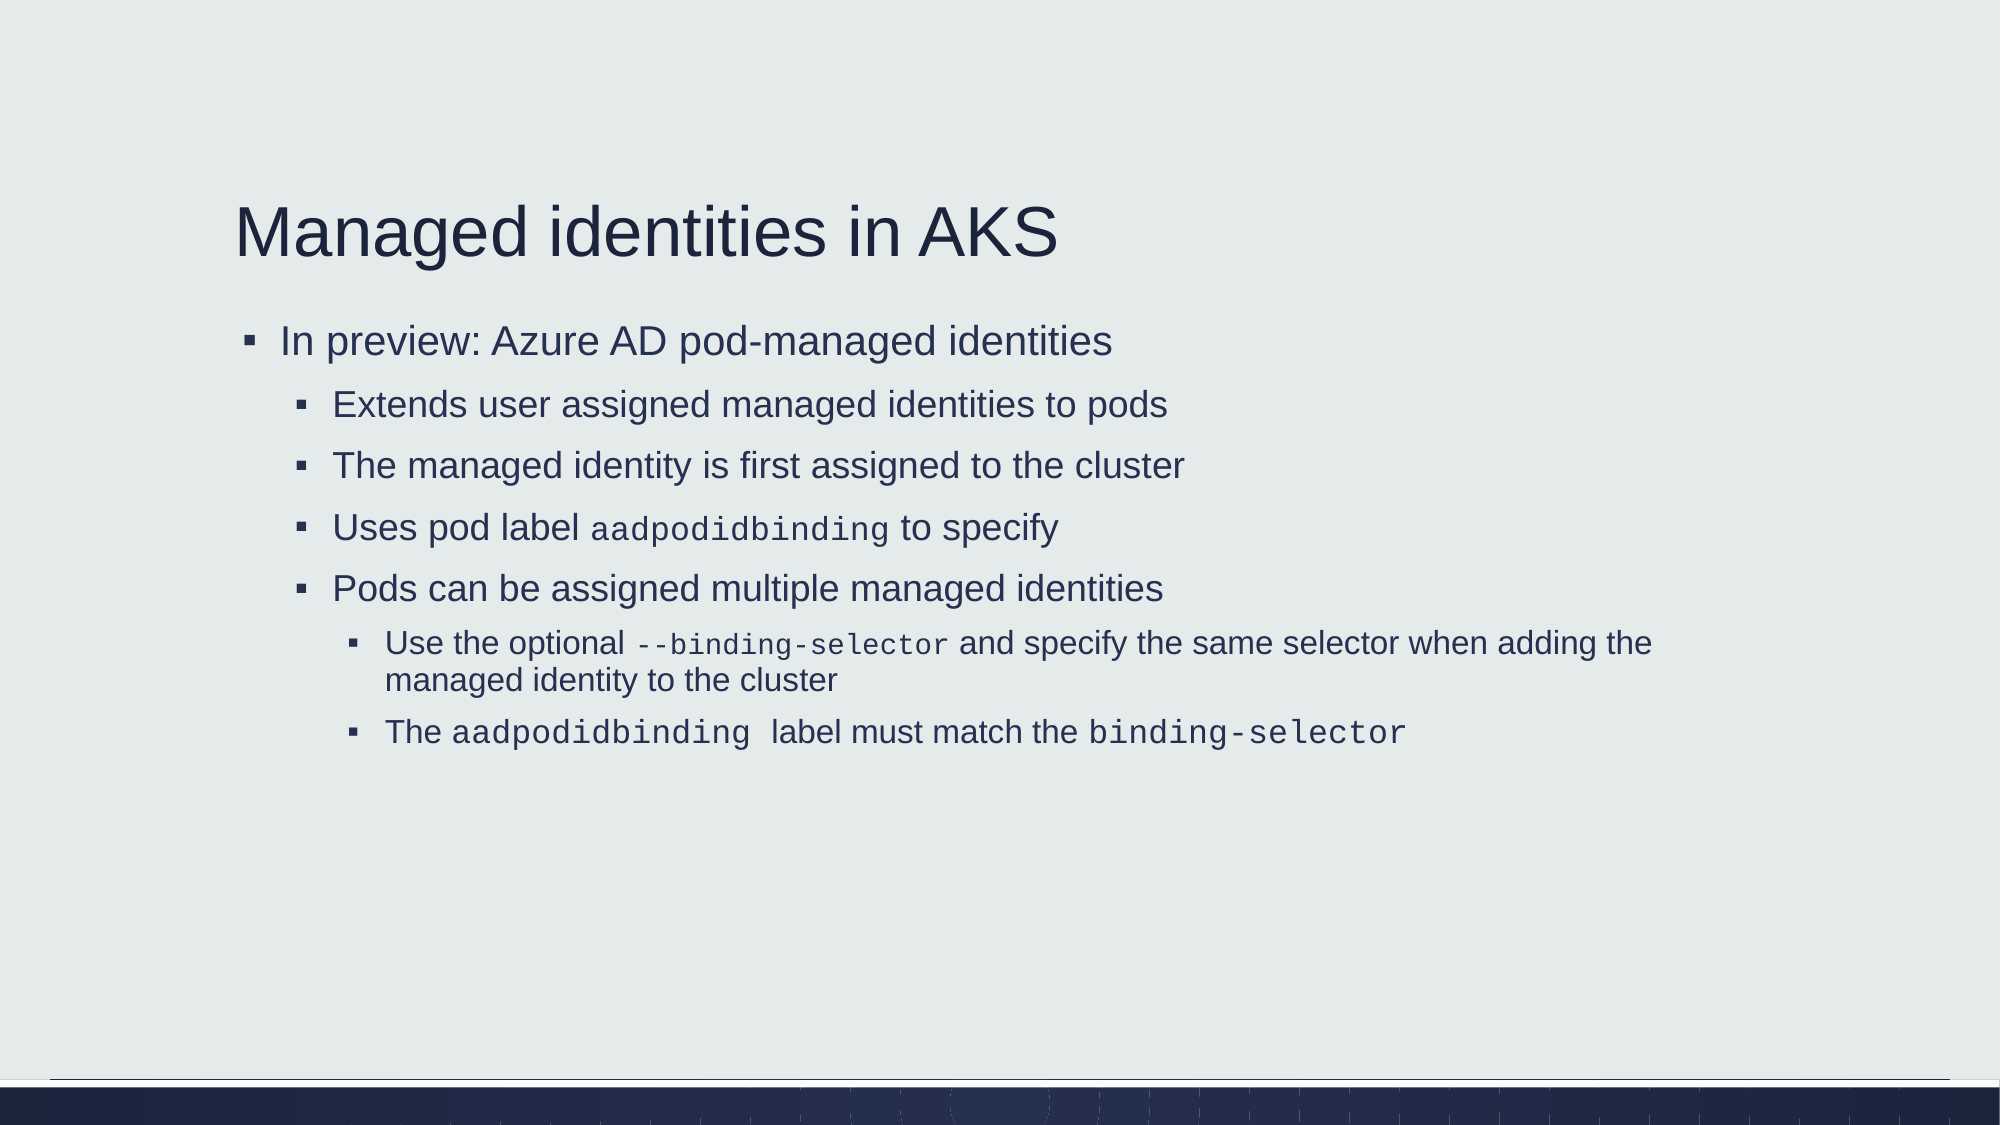

# Managed identities in AKS
In preview: Azure AD pod-managed identities
Extends user assigned managed identities to pods
The managed identity is first assigned to the cluster
Uses pod label aadpodidbinding to specify
Pods can be assigned multiple managed identities
Use the optional --binding-selector and specify the same selector when adding the managed identity to the cluster
The aadpodidbinding label must match the binding-selector